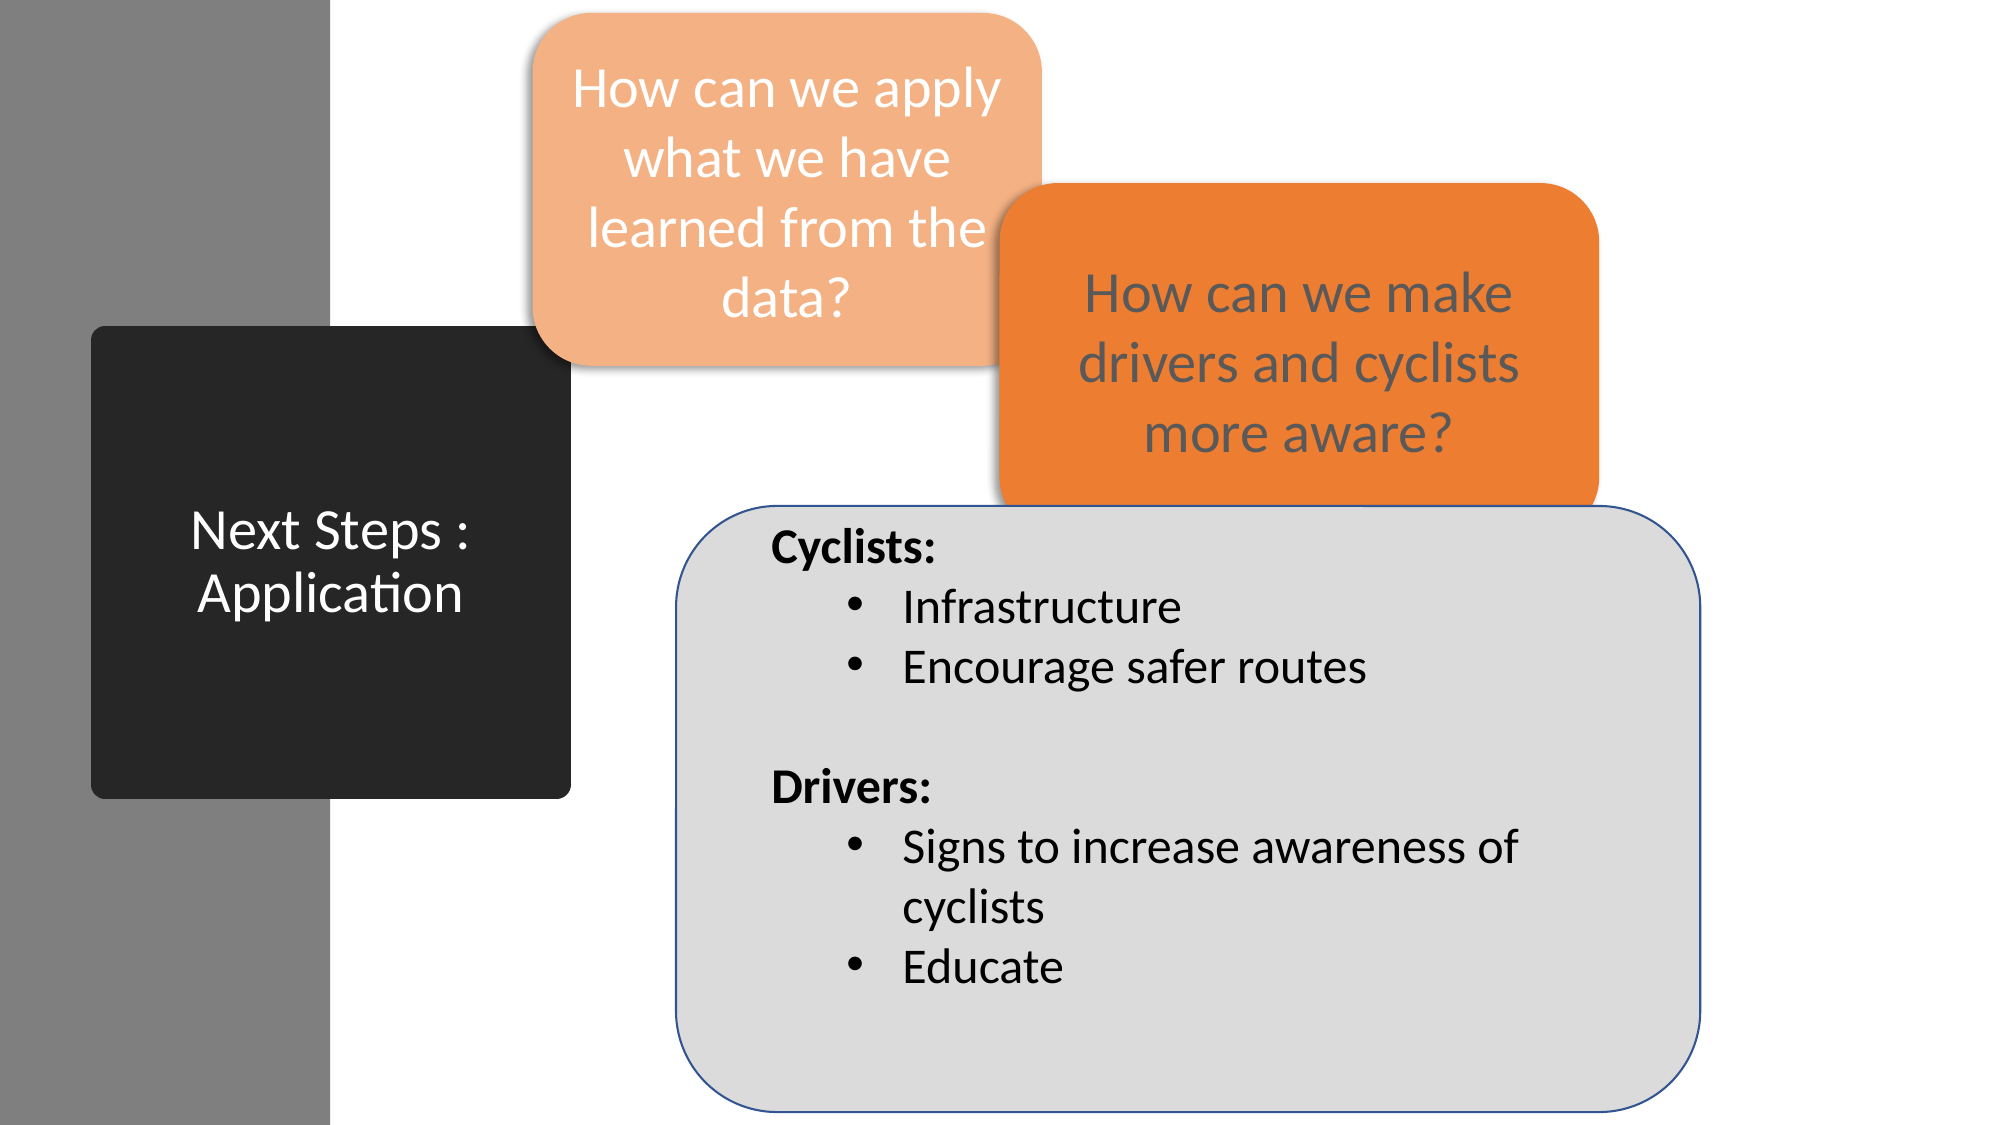

How can we apply what we have learned from the data?
How can we make drivers and cyclists more aware?
# Next Steps : Application

Cyclists:
Infrastructure
Encourage safer routes

Drivers:
Signs to increase awareness of cyclists
Educate

26